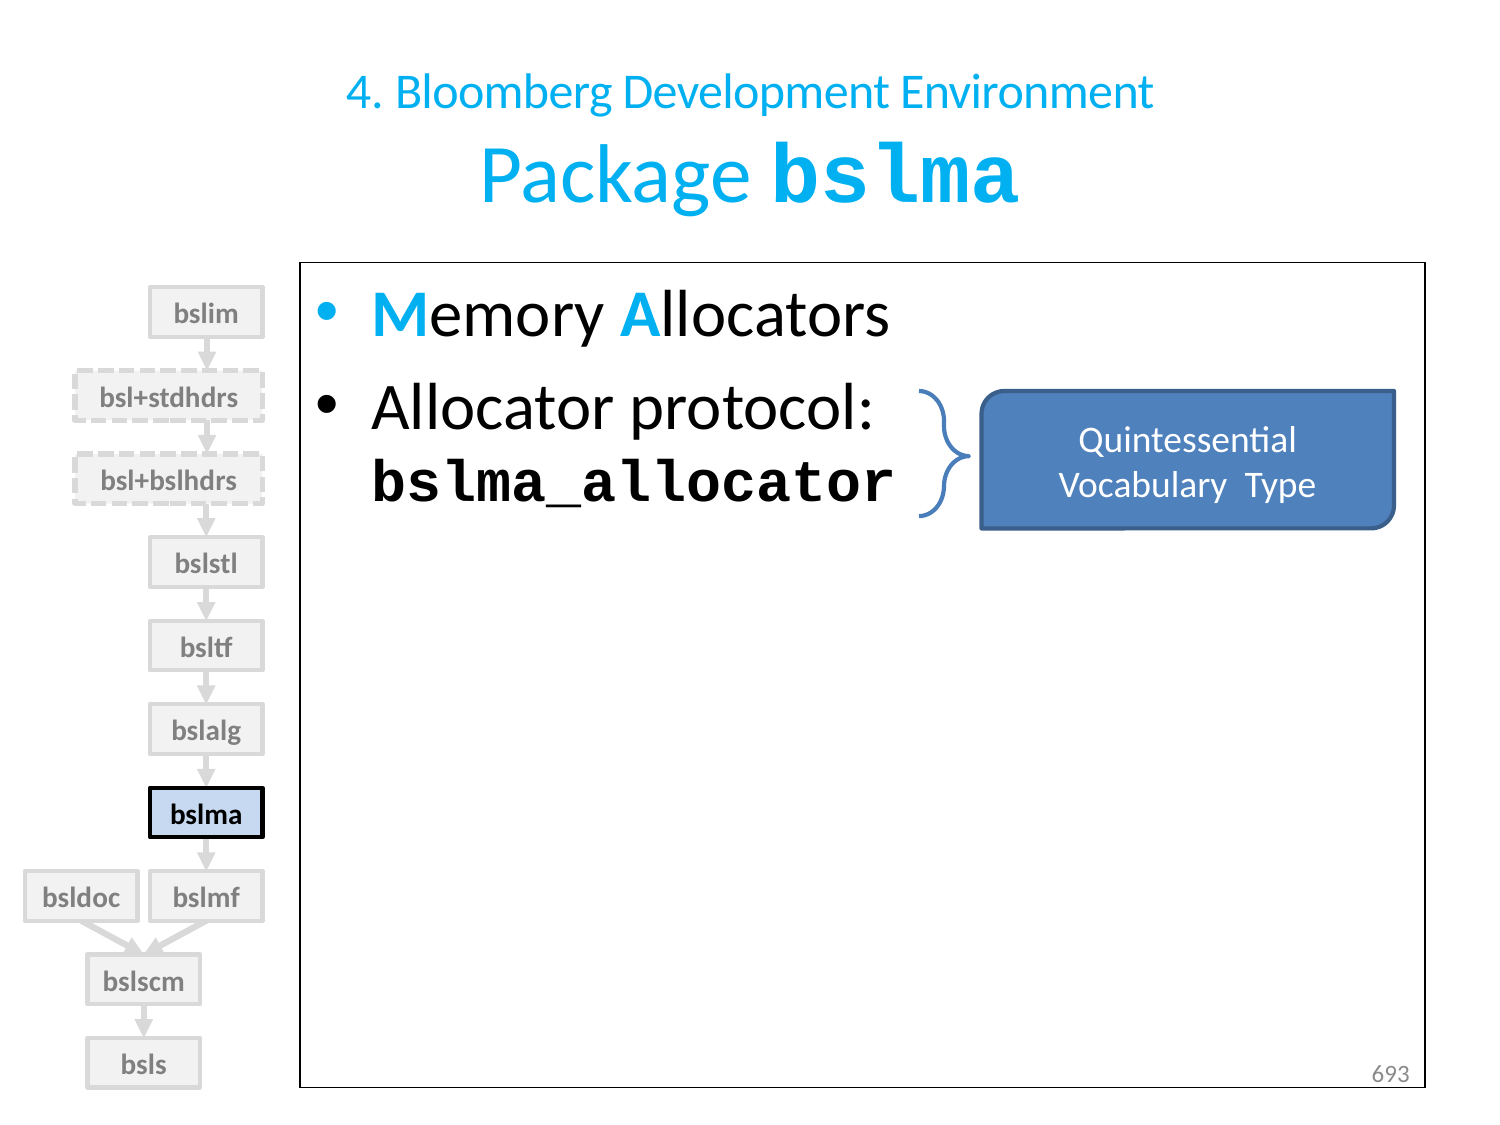

# 4. Bloomberg Development Environment Package bslma
Memory Allocators
Allocator protocol: bslma_allocator
bslim
bsl+stdhdrs
bsl+bslhdrs
bslstl
bsltf
bslalg
bslma
bsldoc
bslmf
bslscm
bsls

Quintessential
Vocabulary  Type
693